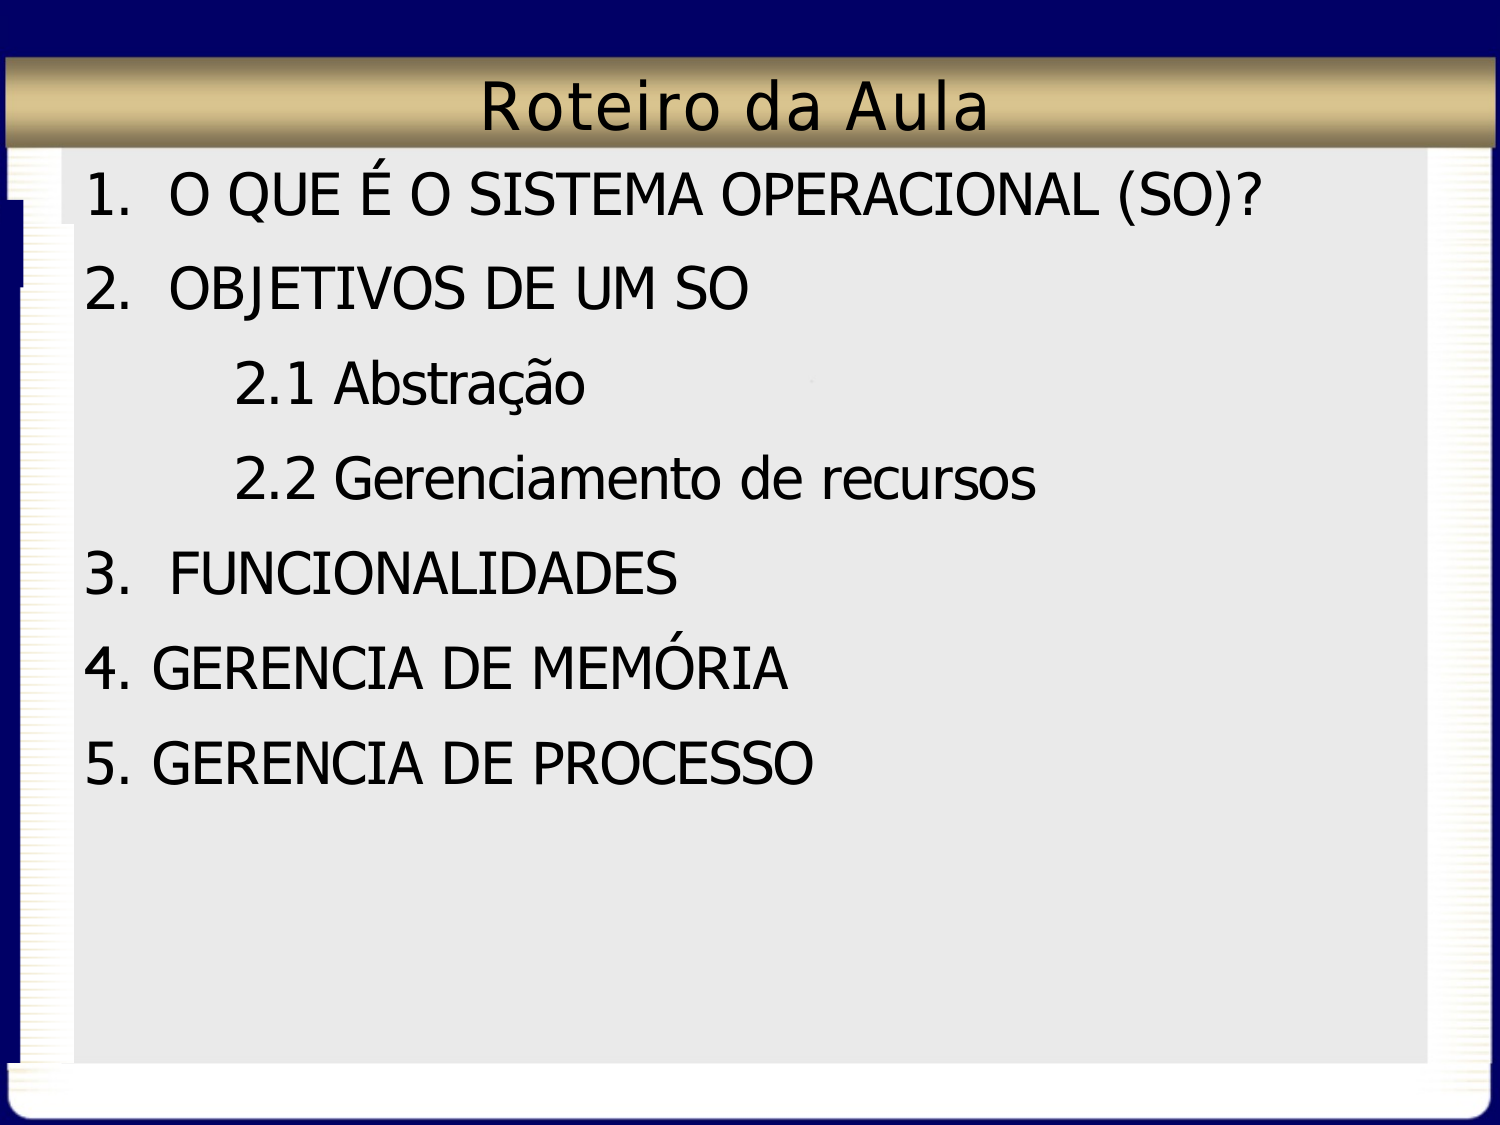

# Roteiro da Aula
O QUE É O SISTEMA OPERACIONAL (SO)?
OBJETIVOS DE UM SO
	2.1 Abstração
	2.2 Gerenciamento de recursos
FUNCIONALIDADES
4. GERENCIA DE MEMÓRIA
5. GERENCIA DE PROCESSO